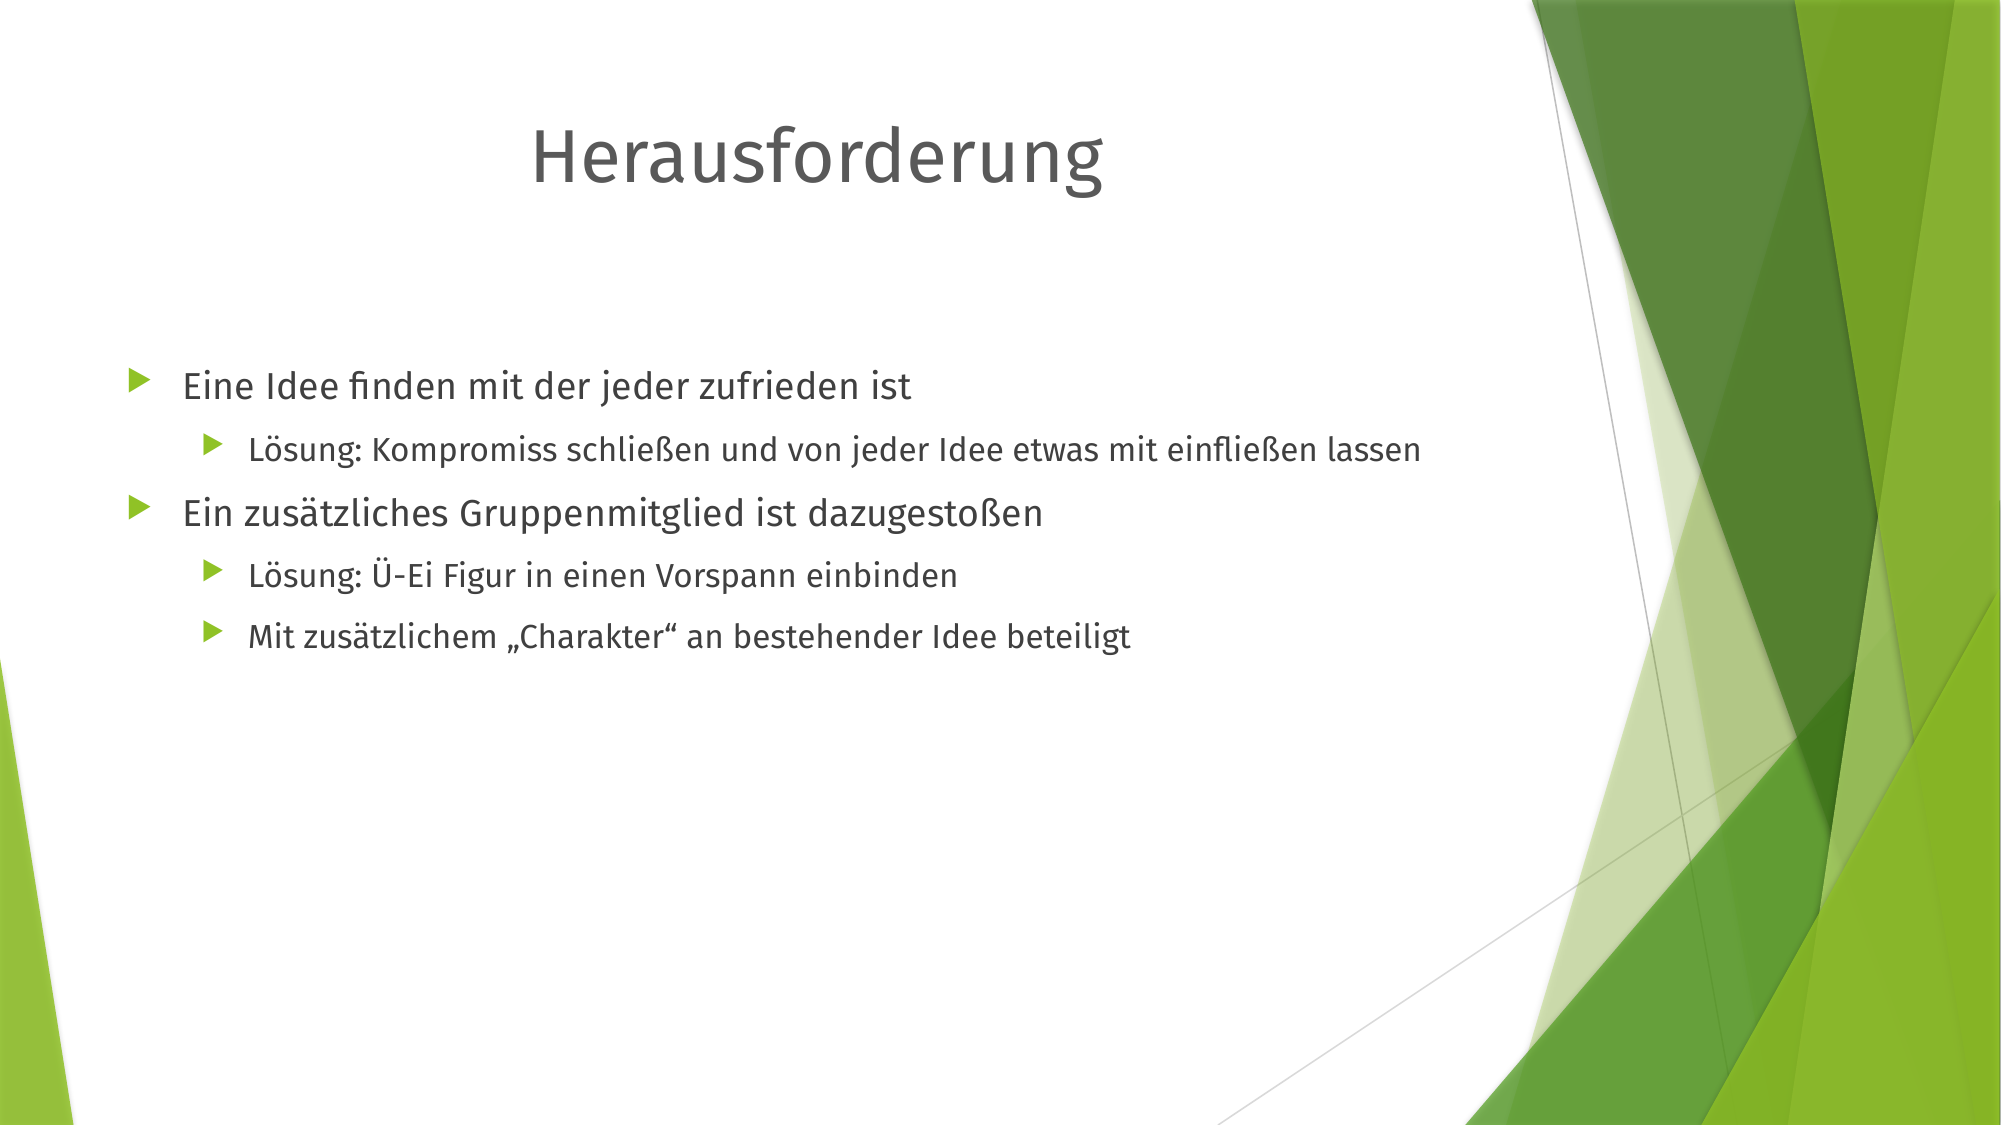

# Herausforderung
Eine Idee finden mit der jeder zufrieden ist
Lösung: Kompromiss schließen und von jeder Idee etwas mit einfließen lassen
Ein zusätzliches Gruppenmitglied ist dazugestoßen
Lösung: Ü-Ei Figur in einen Vorspann einbinden
Mit zusätzlichem „Charakter“ an bestehender Idee beteiligt